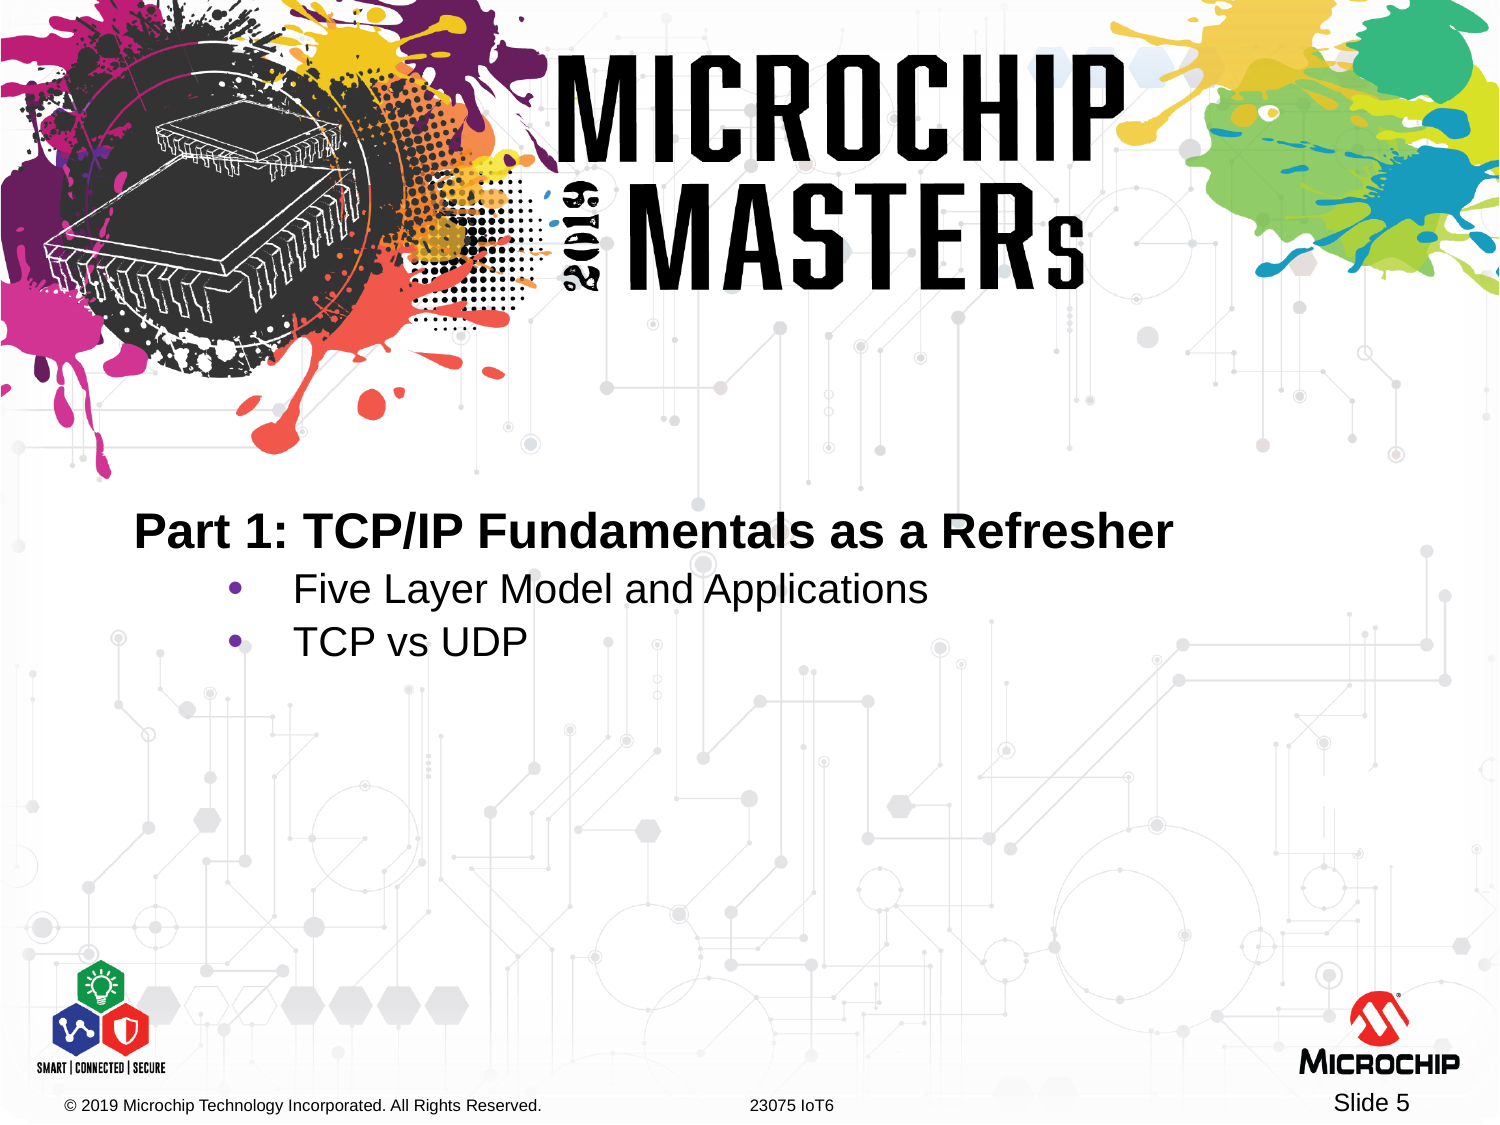

Part 1: TCP/IP Fundamentals as a Refresher
Five Layer Model and Applications
TCP vs UDP